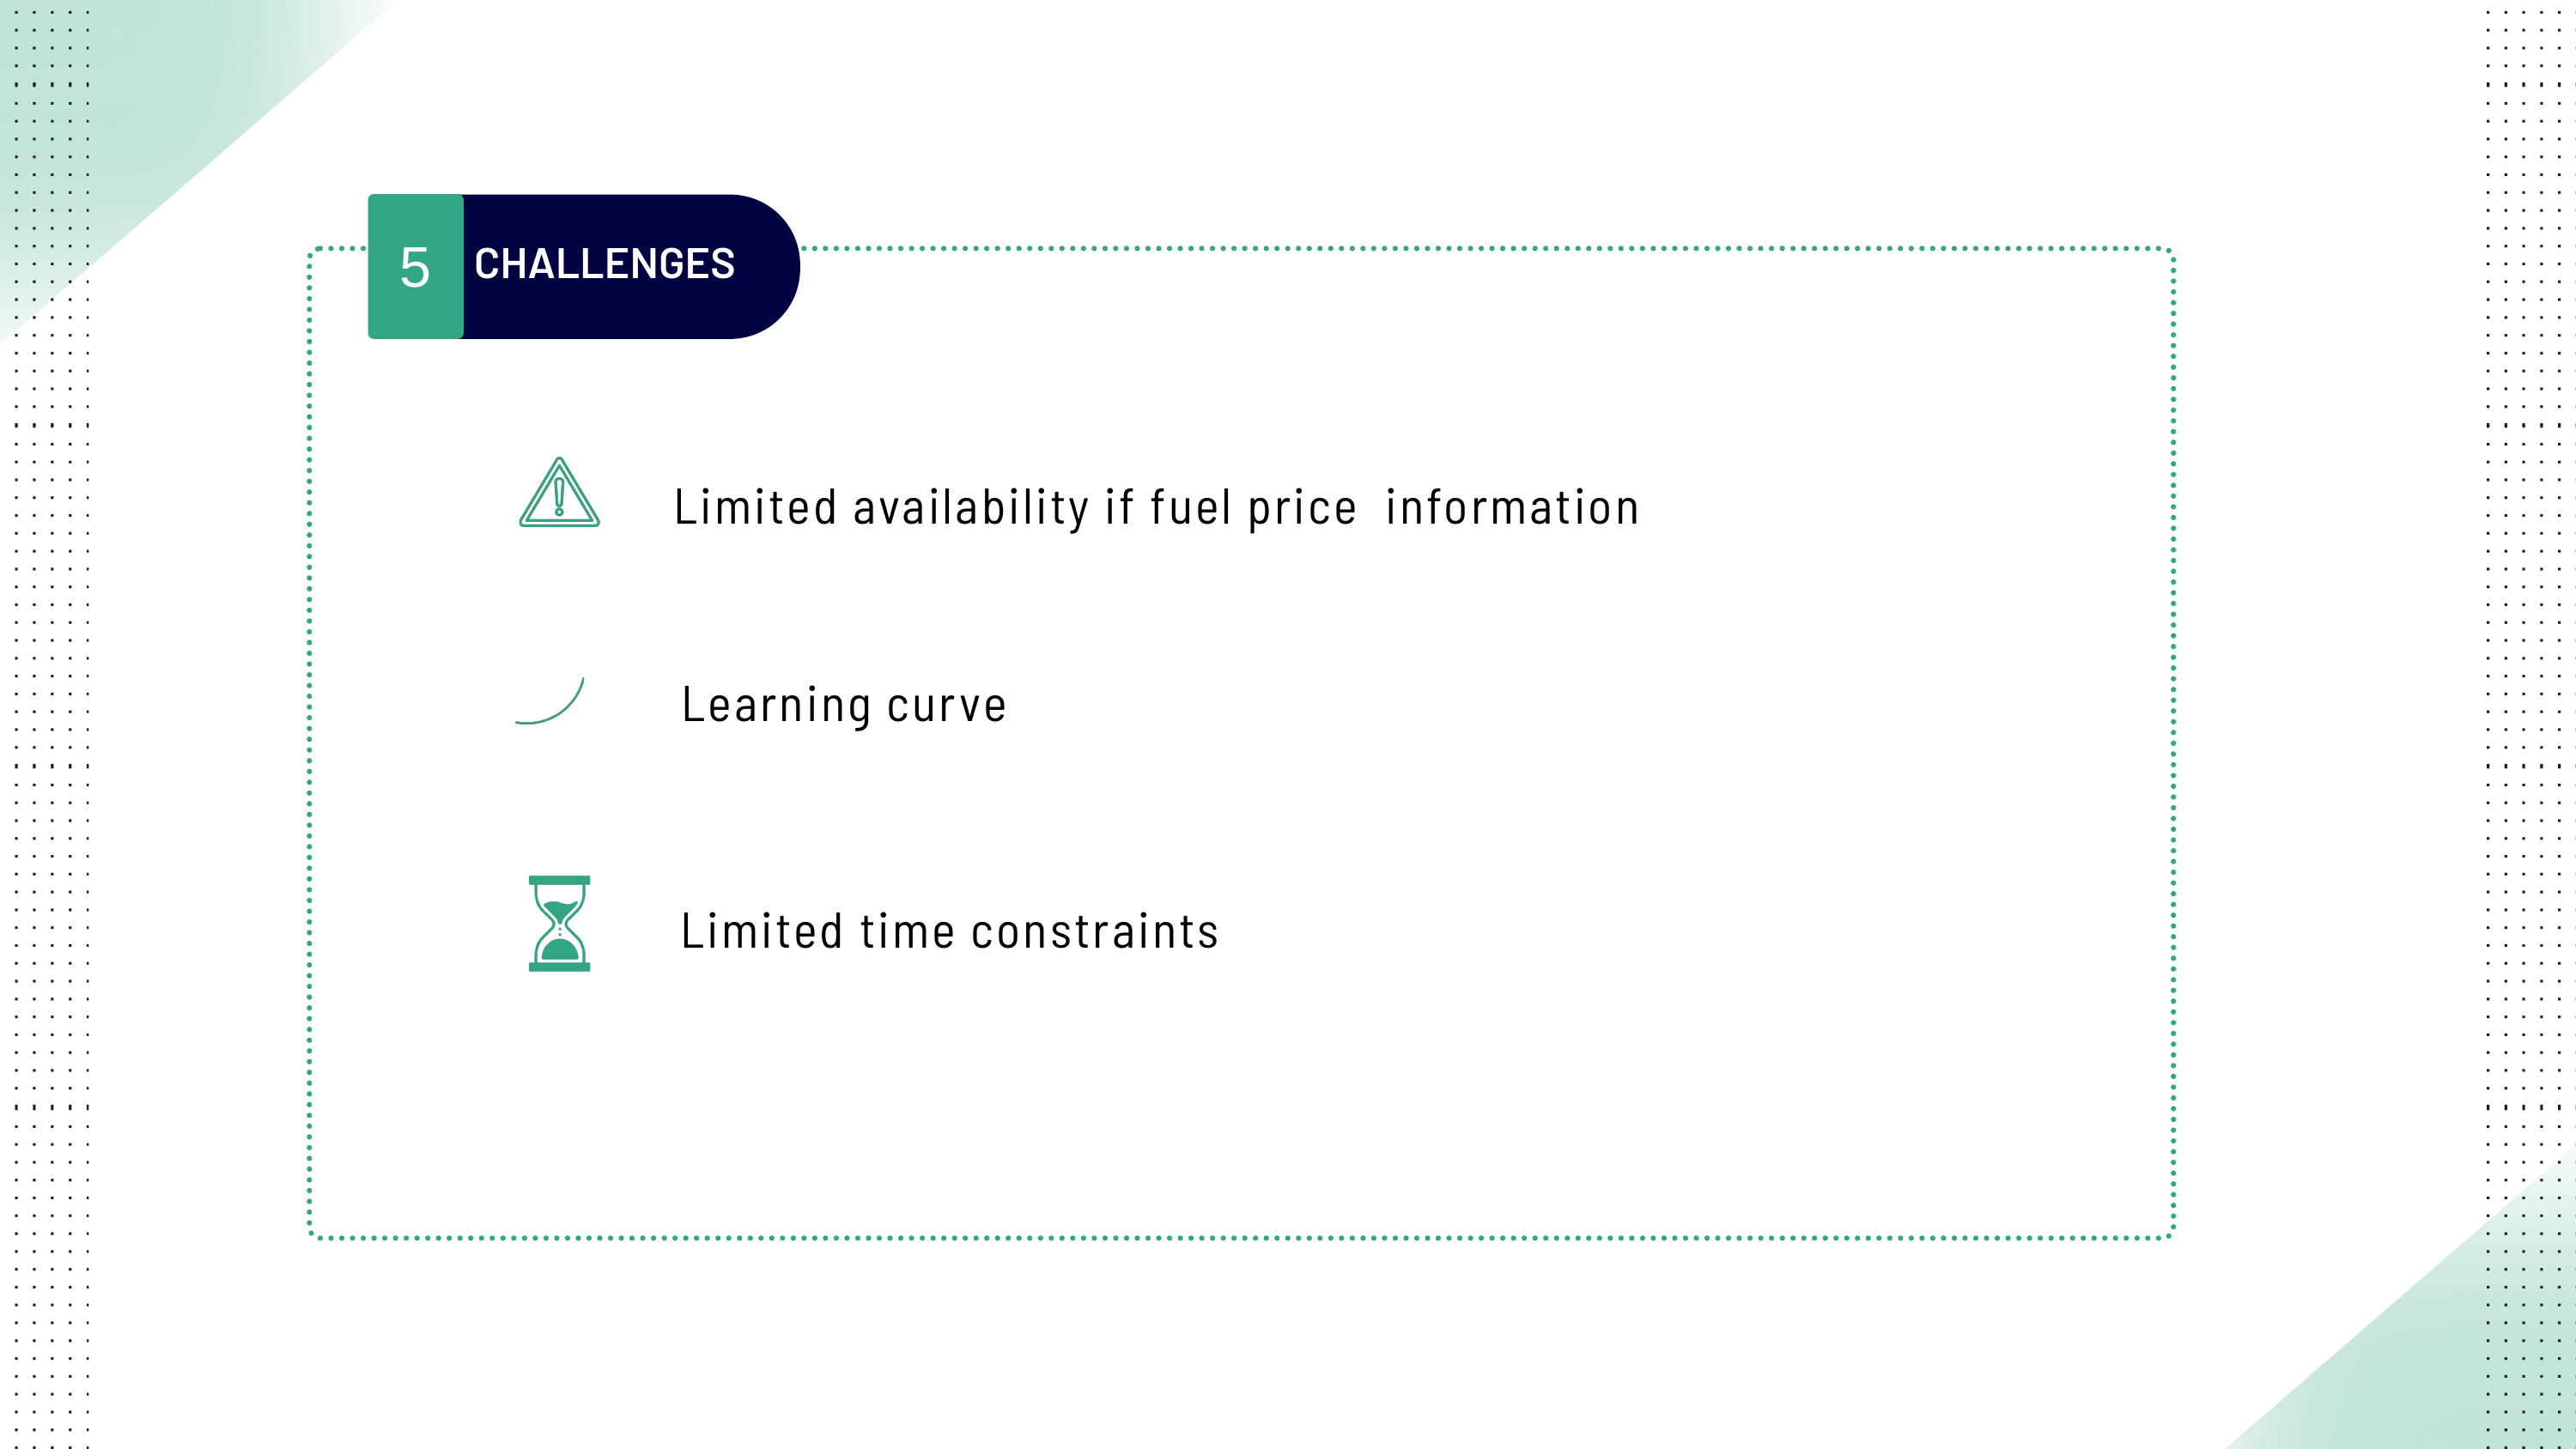

5
CHALLENGES

Limited availability if fuel price  information
Learning curve

Limited time constraints